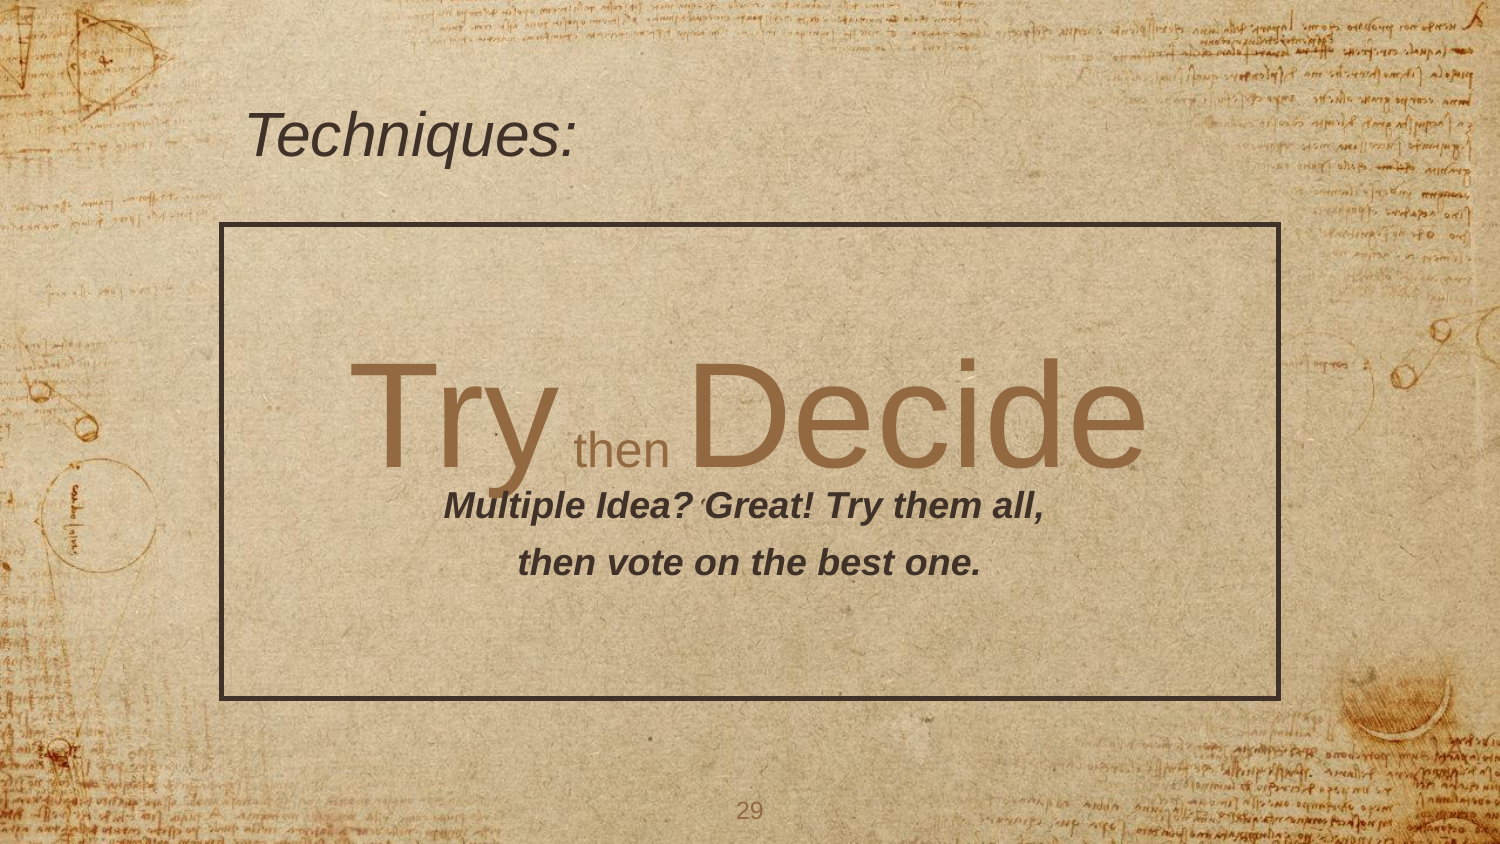

Techniques:

Try then Decide
Multiple Idea? Great! Try them all,
then vote on the best one.
29